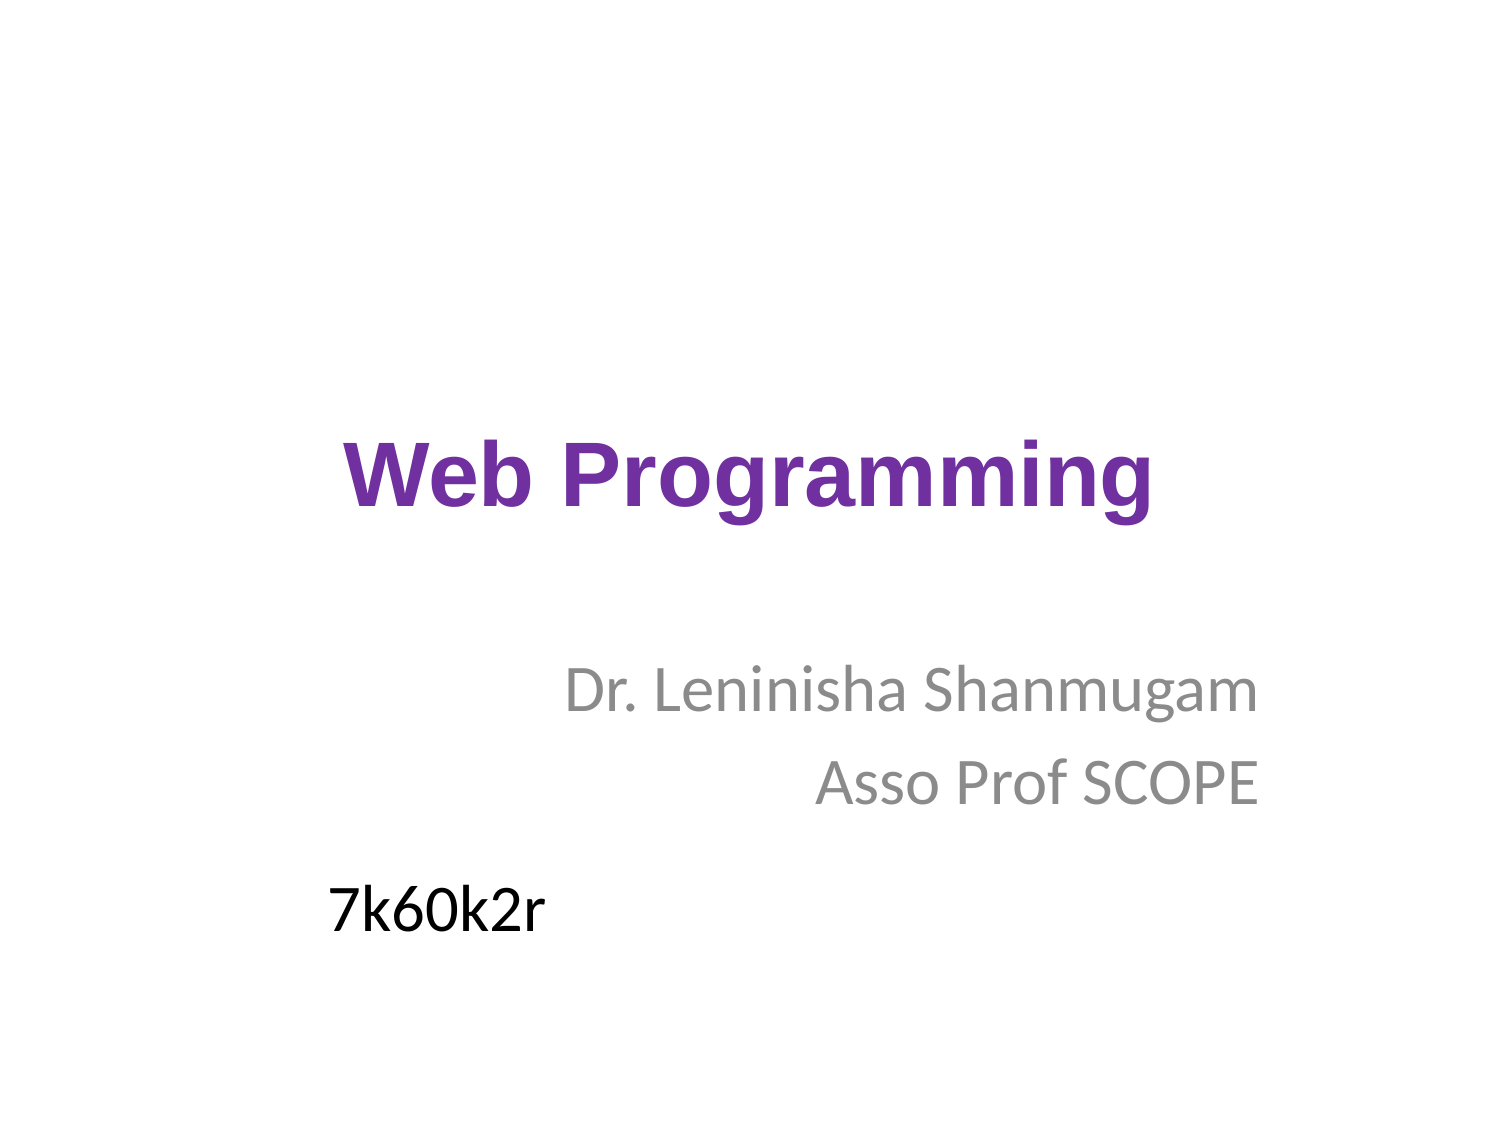

# Web Programming
Dr. Leninisha Shanmugam
Asso Prof SCOPE
7k60k2r